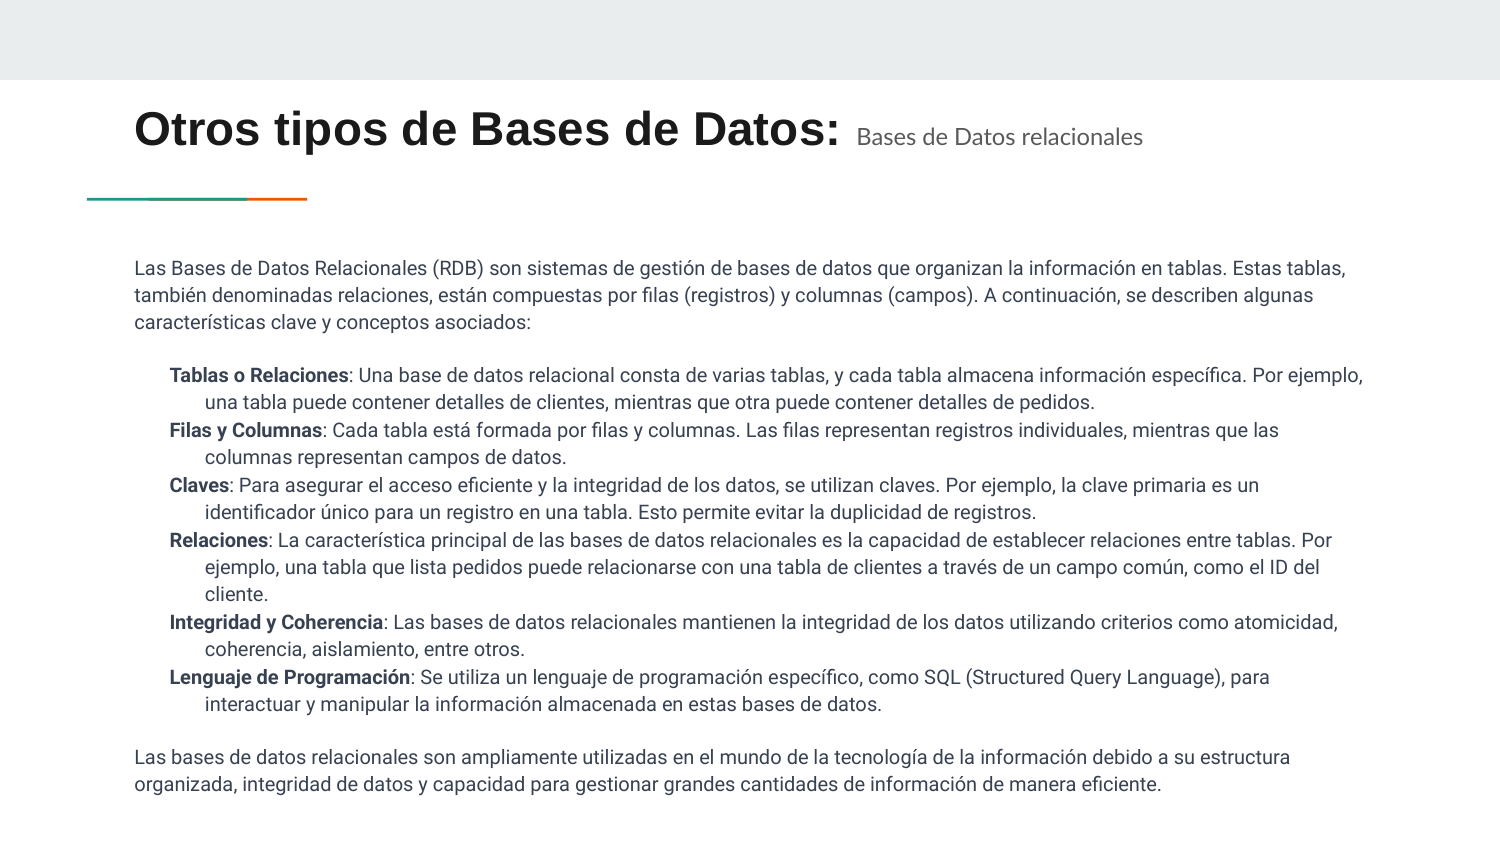

# Otros tipos de Bases de Datos: Bases de Datos relacionales
Las Bases de Datos Relacionales (RDB) son sistemas de gestión de bases de datos que organizan la información en tablas. Estas tablas, también denominadas relaciones, están compuestas por filas (registros) y columnas (campos). A continuación, se describen algunas características clave y conceptos asociados:
Tablas o Relaciones: Una base de datos relacional consta de varias tablas, y cada tabla almacena información específica. Por ejemplo, una tabla puede contener detalles de clientes, mientras que otra puede contener detalles de pedidos.
Filas y Columnas: Cada tabla está formada por filas y columnas. Las filas representan registros individuales, mientras que las columnas representan campos de datos.
Claves: Para asegurar el acceso eficiente y la integridad de los datos, se utilizan claves. Por ejemplo, la clave primaria es un identificador único para un registro en una tabla. Esto permite evitar la duplicidad de registros.
Relaciones: La característica principal de las bases de datos relacionales es la capacidad de establecer relaciones entre tablas. Por ejemplo, una tabla que lista pedidos puede relacionarse con una tabla de clientes a través de un campo común, como el ID del cliente.
Integridad y Coherencia: Las bases de datos relacionales mantienen la integridad de los datos utilizando criterios como atomicidad, coherencia, aislamiento, entre otros.
Lenguaje de Programación: Se utiliza un lenguaje de programación específico, como SQL (Structured Query Language), para interactuar y manipular la información almacenada en estas bases de datos.
Las bases de datos relacionales son ampliamente utilizadas en el mundo de la tecnología de la información debido a su estructura organizada, integridad de datos y capacidad para gestionar grandes cantidades de información de manera eficiente.